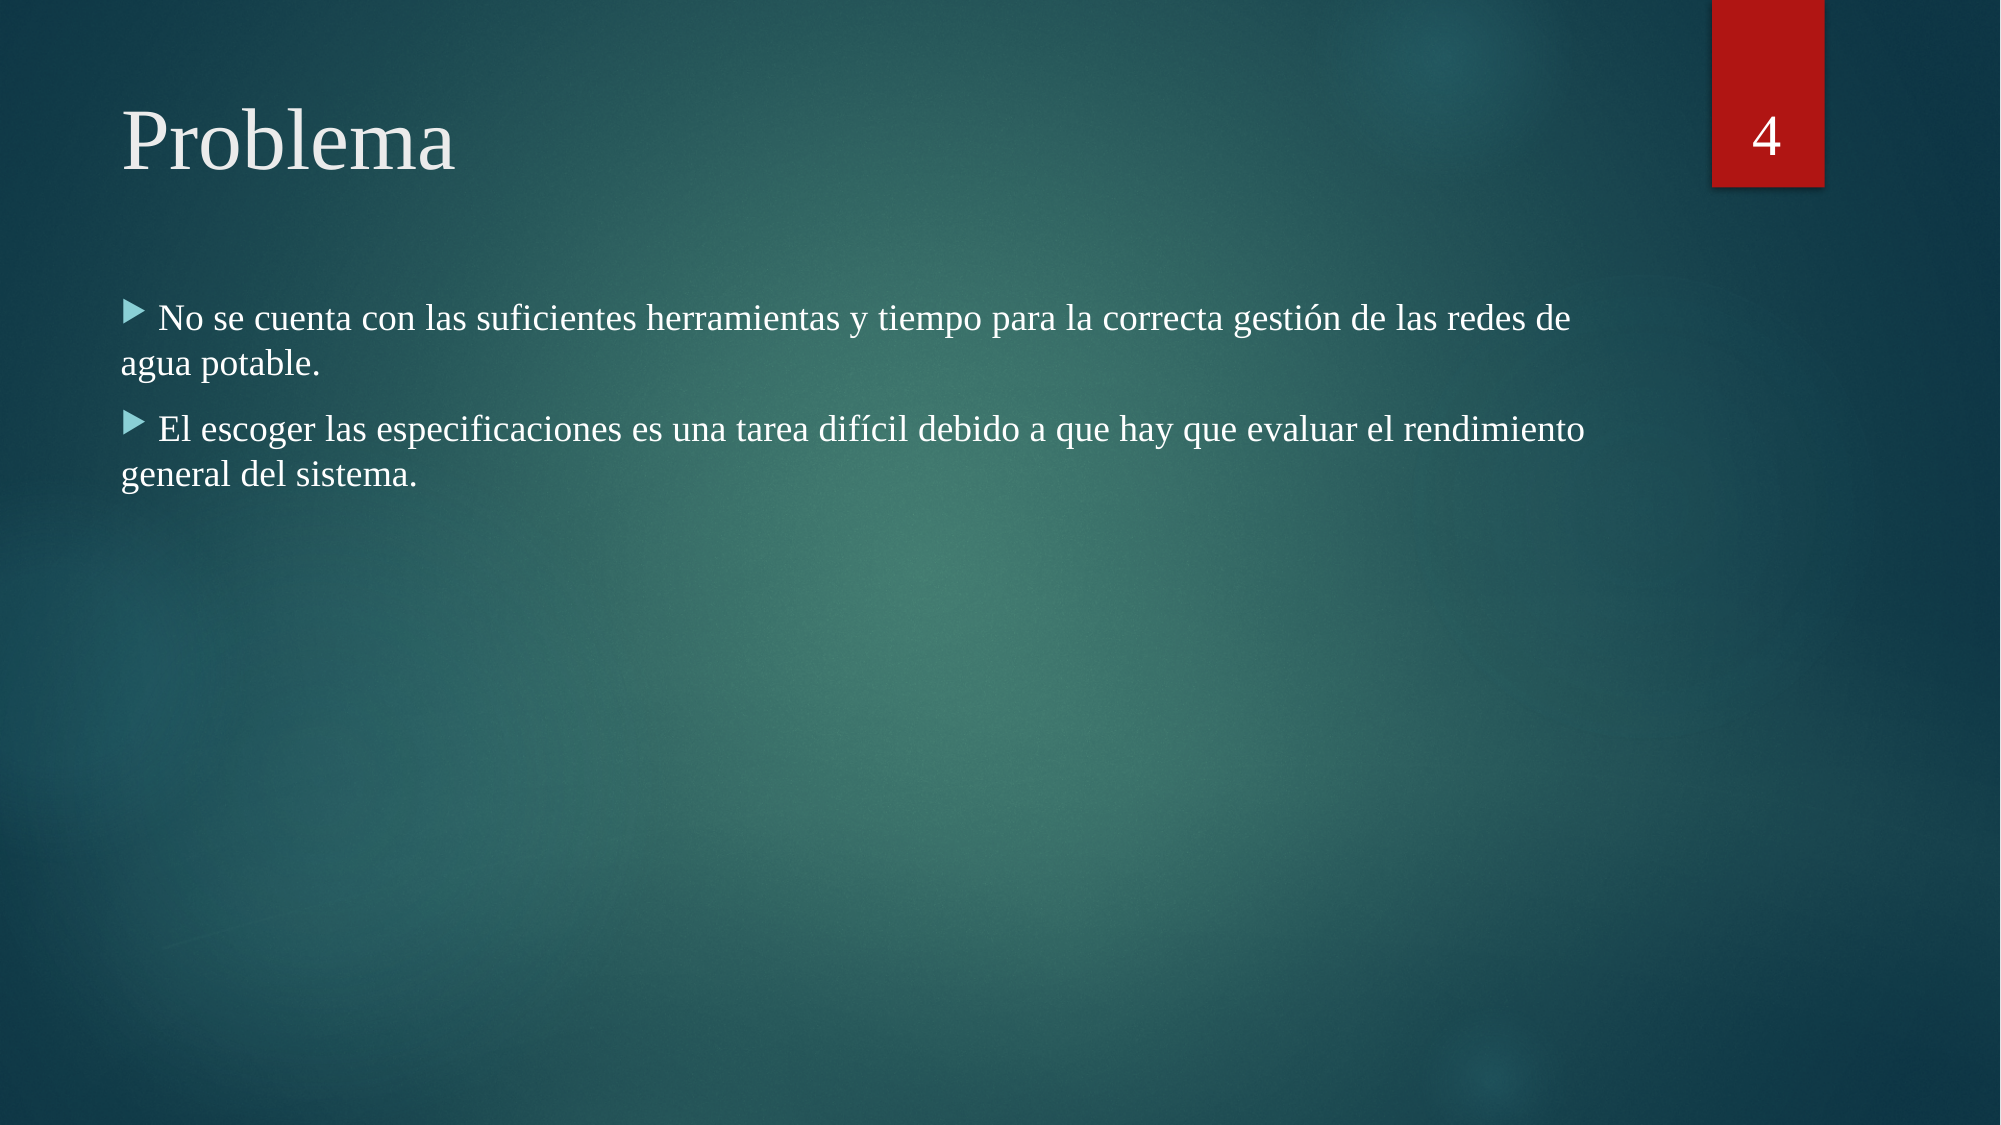

4
# Problema
 No se cuenta con las suficientes herramientas y tiempo para la correcta gestión de las redes de agua potable.
 El escoger las especificaciones es una tarea difícil debido a que hay que evaluar el rendimiento general del sistema.